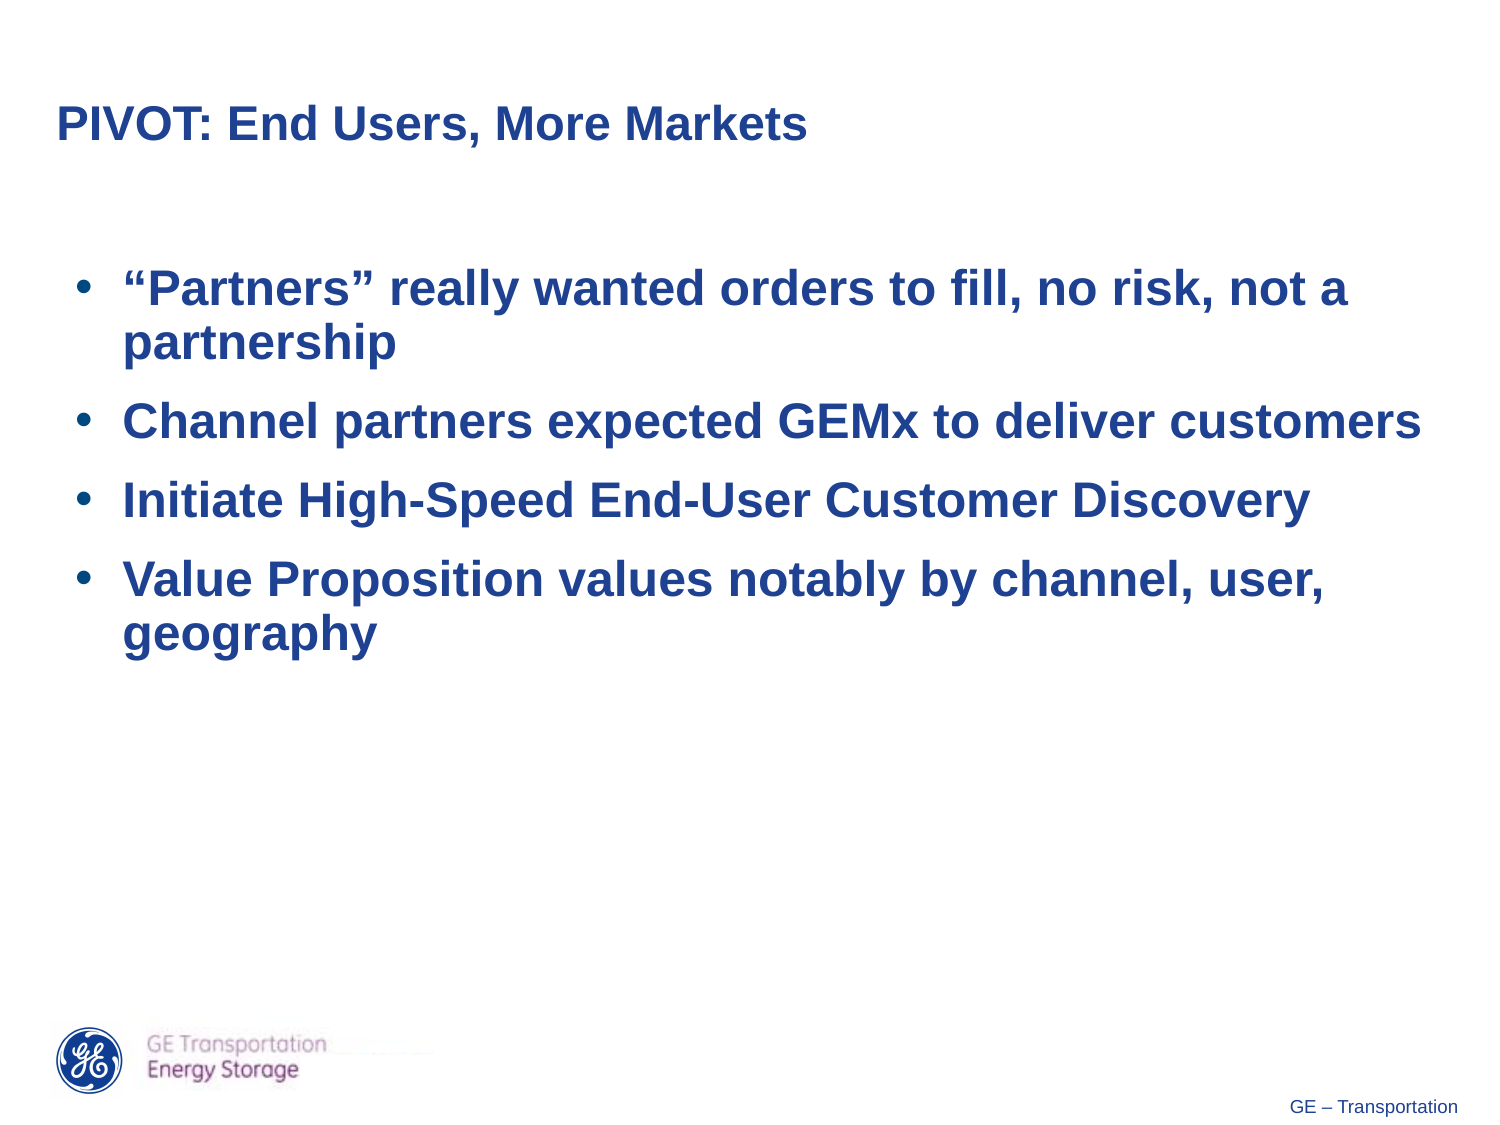

# PIVOT: End Users, More Markets
“Partners” really wanted orders to fill, no risk, not a partnership
Channel partners expected GEMx to deliver customers
Initiate High-Speed End-User Customer Discovery
Value Proposition values notably by channel, user, geography